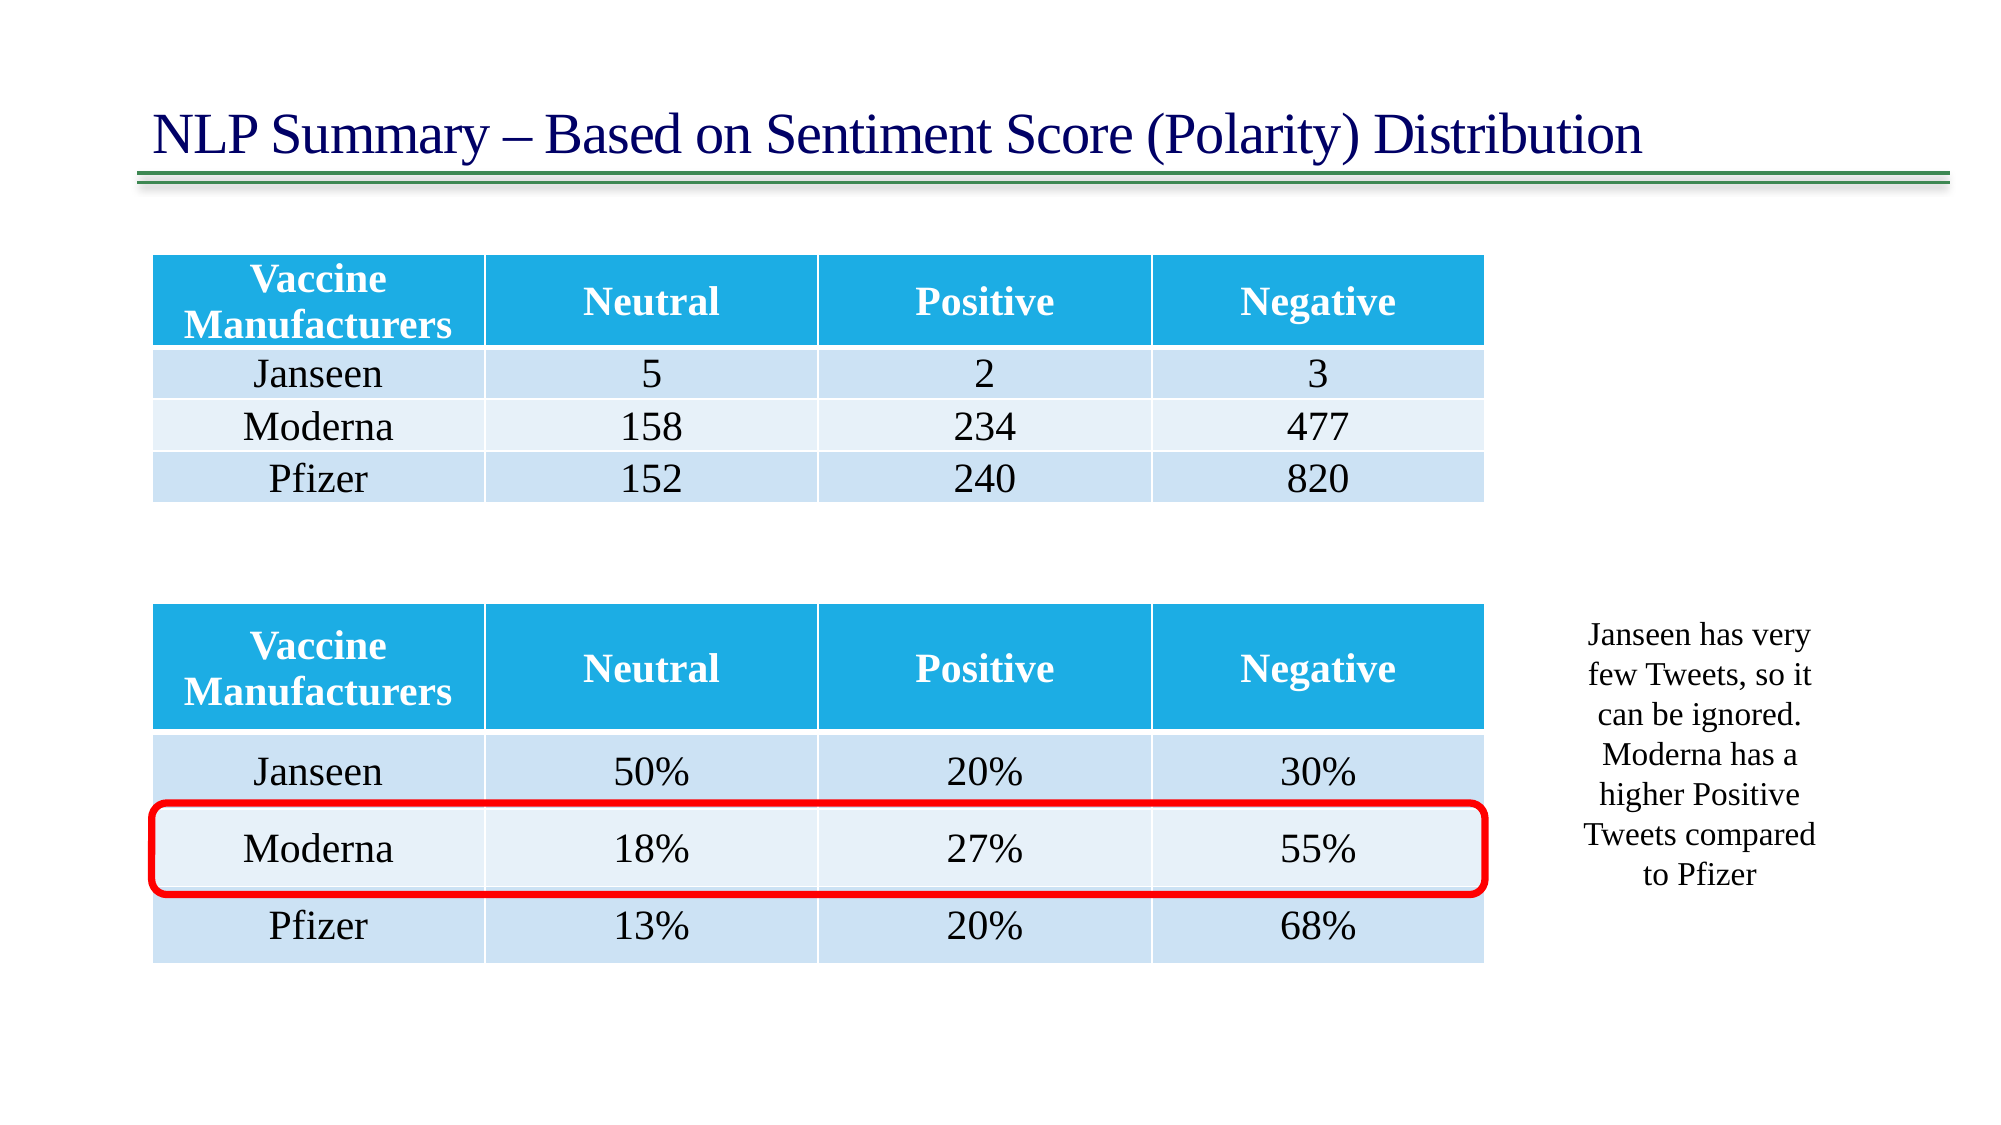

NLP Summary – Based on Sentiment Score (Polarity) Distribution
| Vaccine Manufacturers | Neutral | Positive | Negative |
| --- | --- | --- | --- |
| Janseen | 5 | 2 | 3 |
| Moderna | 158 | 234 | 477 |
| Pfizer | 152 | 240 | 820 |
| Vaccine Manufacturers | Neutral | Positive | Negative |
| --- | --- | --- | --- |
| Janseen | 50% | 20% | 30% |
| Moderna | 18% | 27% | 55% |
| Pfizer | 13% | 20% | 68% |
Janseen has very few Tweets, so it can be ignored. Moderna has a higher Positive Tweets compared to Pfizer